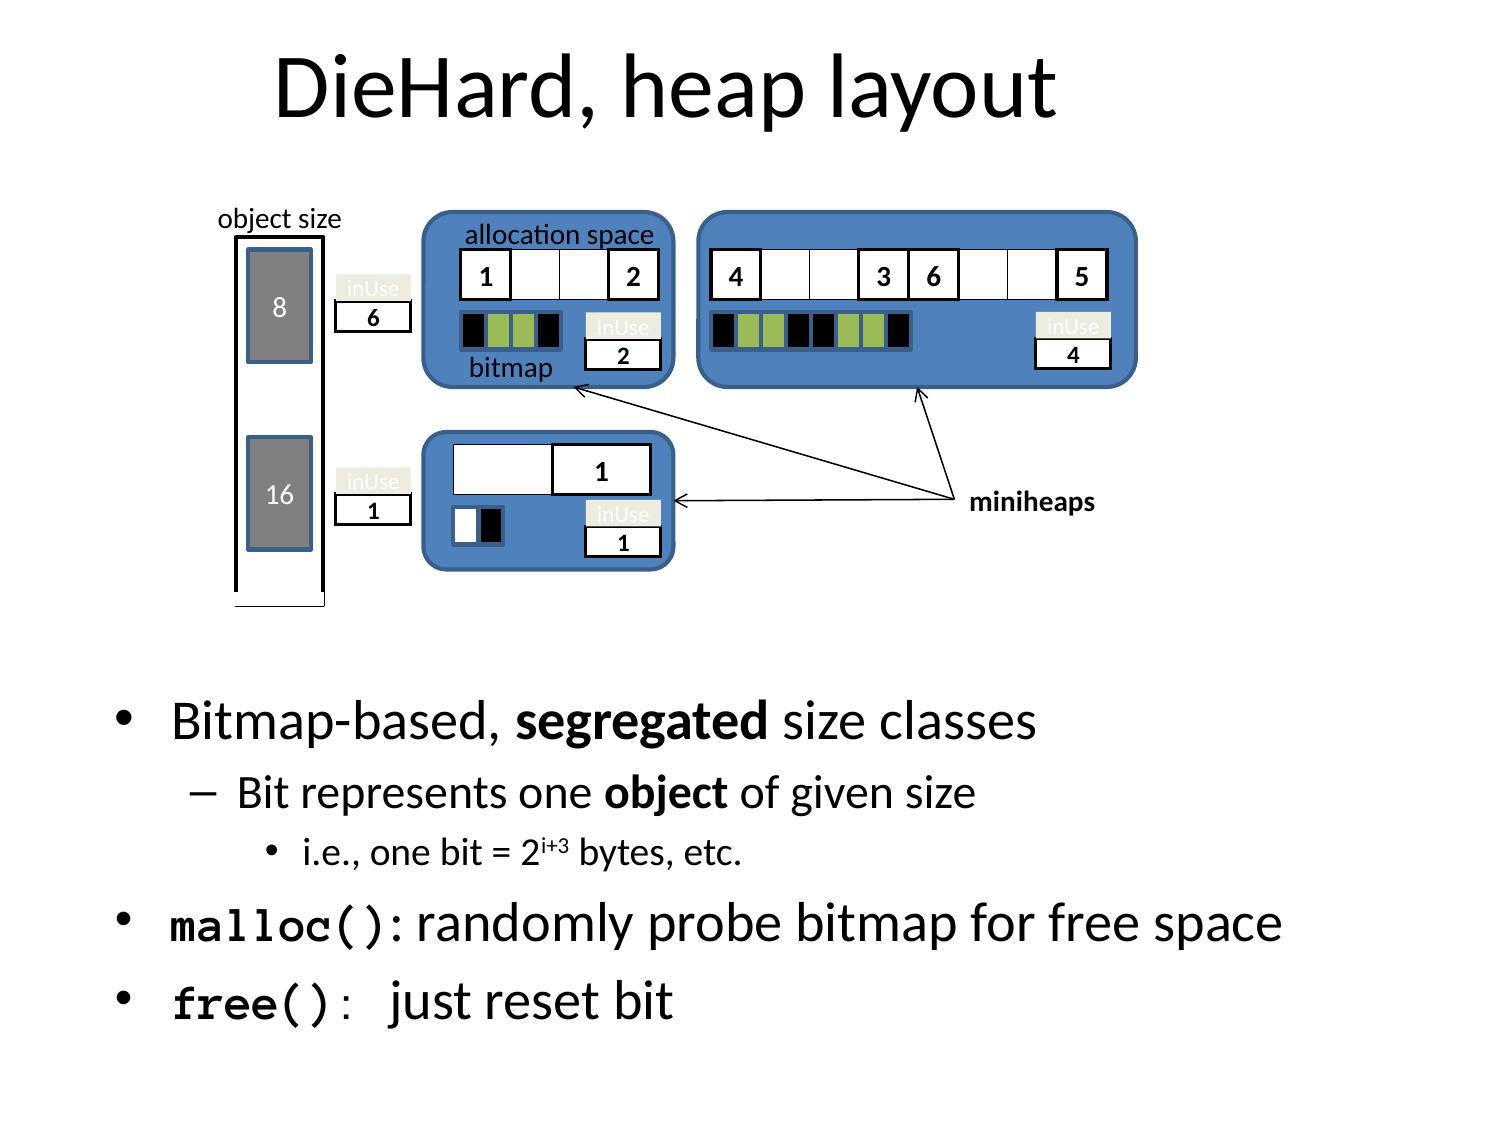

# DieHard, heap layout
object size
allocation space

8
1

2
4

3
6

5
inUse
6

inUse
inUse
4
2
bitmap

16

1
inUse
miniheaps
1
inUse

1

Bitmap-based, segregated size classes
Bit represents one object of given size
i.e., one bit = 2i+3 bytes, etc.
malloc(): randomly probe bitmap for free space
free(): just reset bit